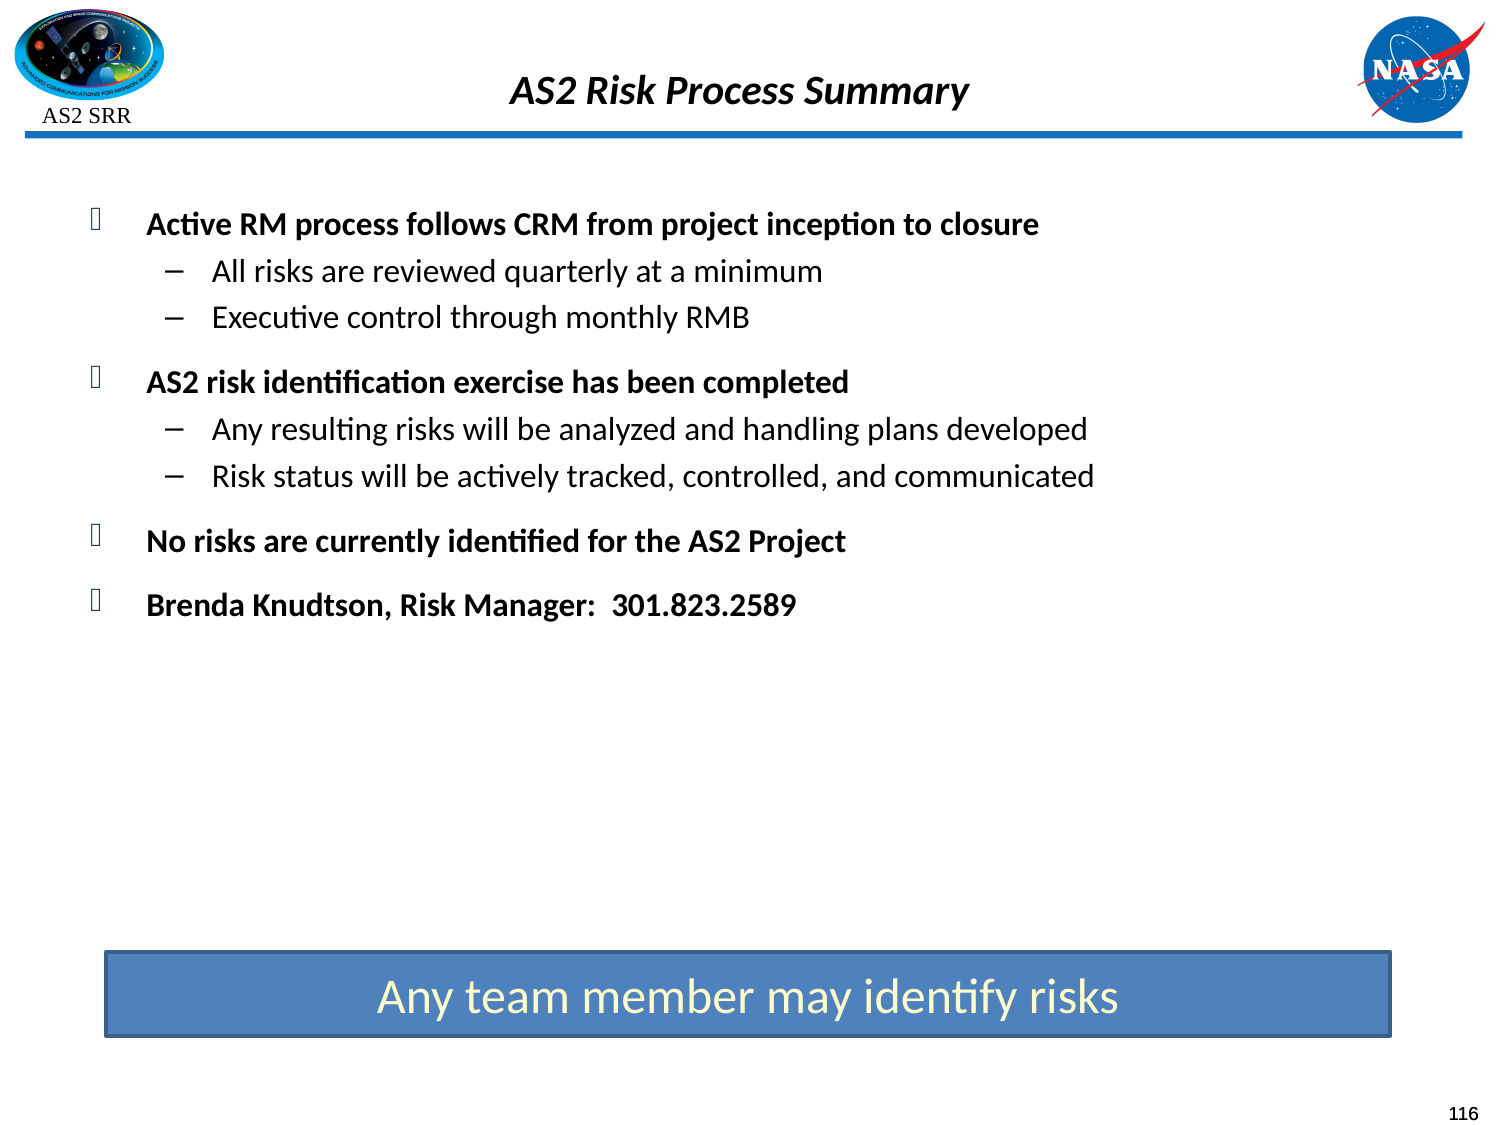

# AS2 Risk Process Summary
Active RM process follows CRM from project inception to closure
All risks are reviewed quarterly at a minimum
Executive control through monthly RMB
AS2 risk identification exercise has been completed
Any resulting risks will be analyzed and handling plans developed
Risk status will be actively tracked, controlled, and communicated
No risks are currently identified for the AS2 Project
Brenda Knudtson, Risk Manager:  301.823.2589

Any team member may identify risks